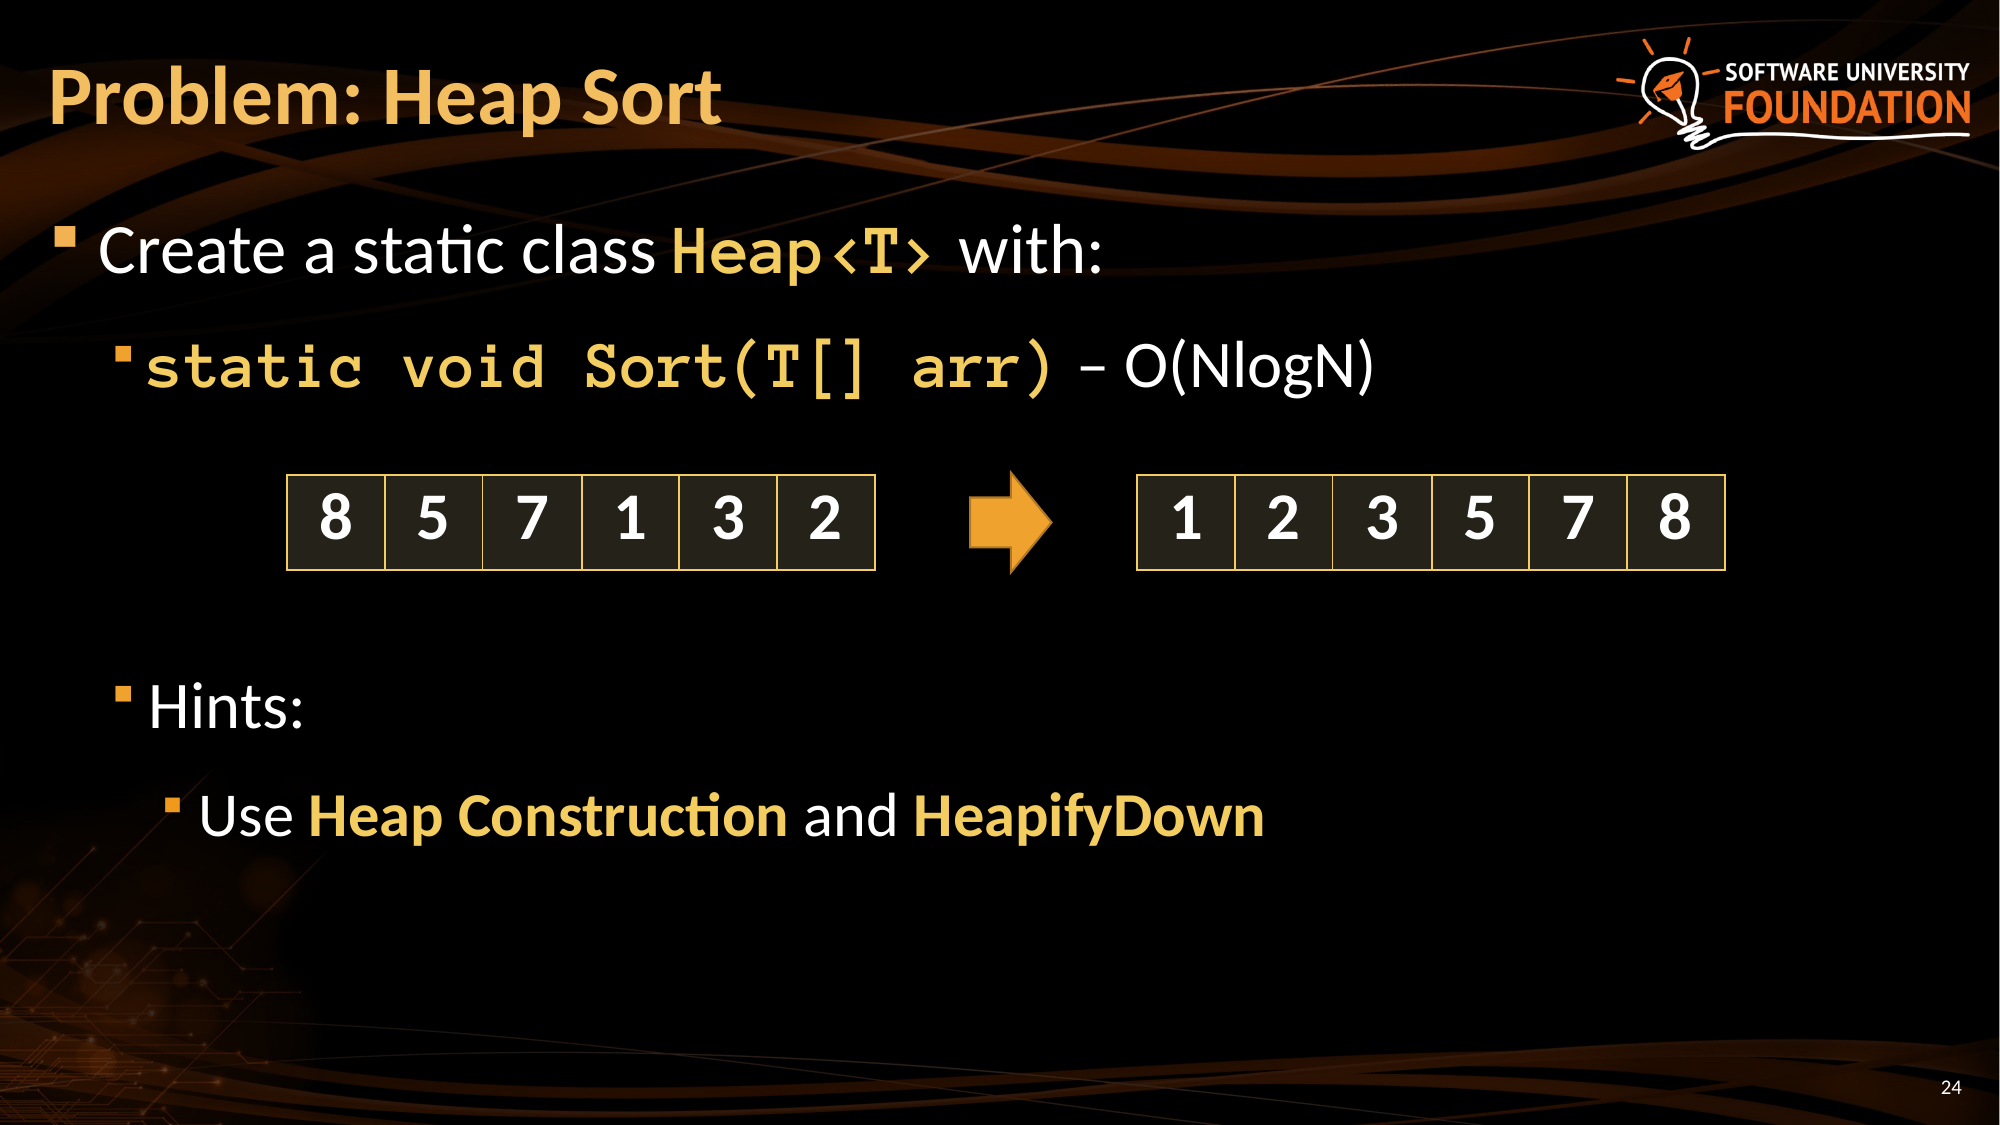

# Problem: Heap Sort
Create a static class Heap<T> with:
static void Sort(T[] arr) – O(NlogN)

Hints:
Use Heap Construction and HeapifyDown

| 8 | 5 | 7 | 1 | 3 | 2 |
| --- | --- | --- | --- | --- | --- |
| 1 | 2 | 3 | 5 | 7 | 8 |
| --- | --- | --- | --- | --- | --- |
24